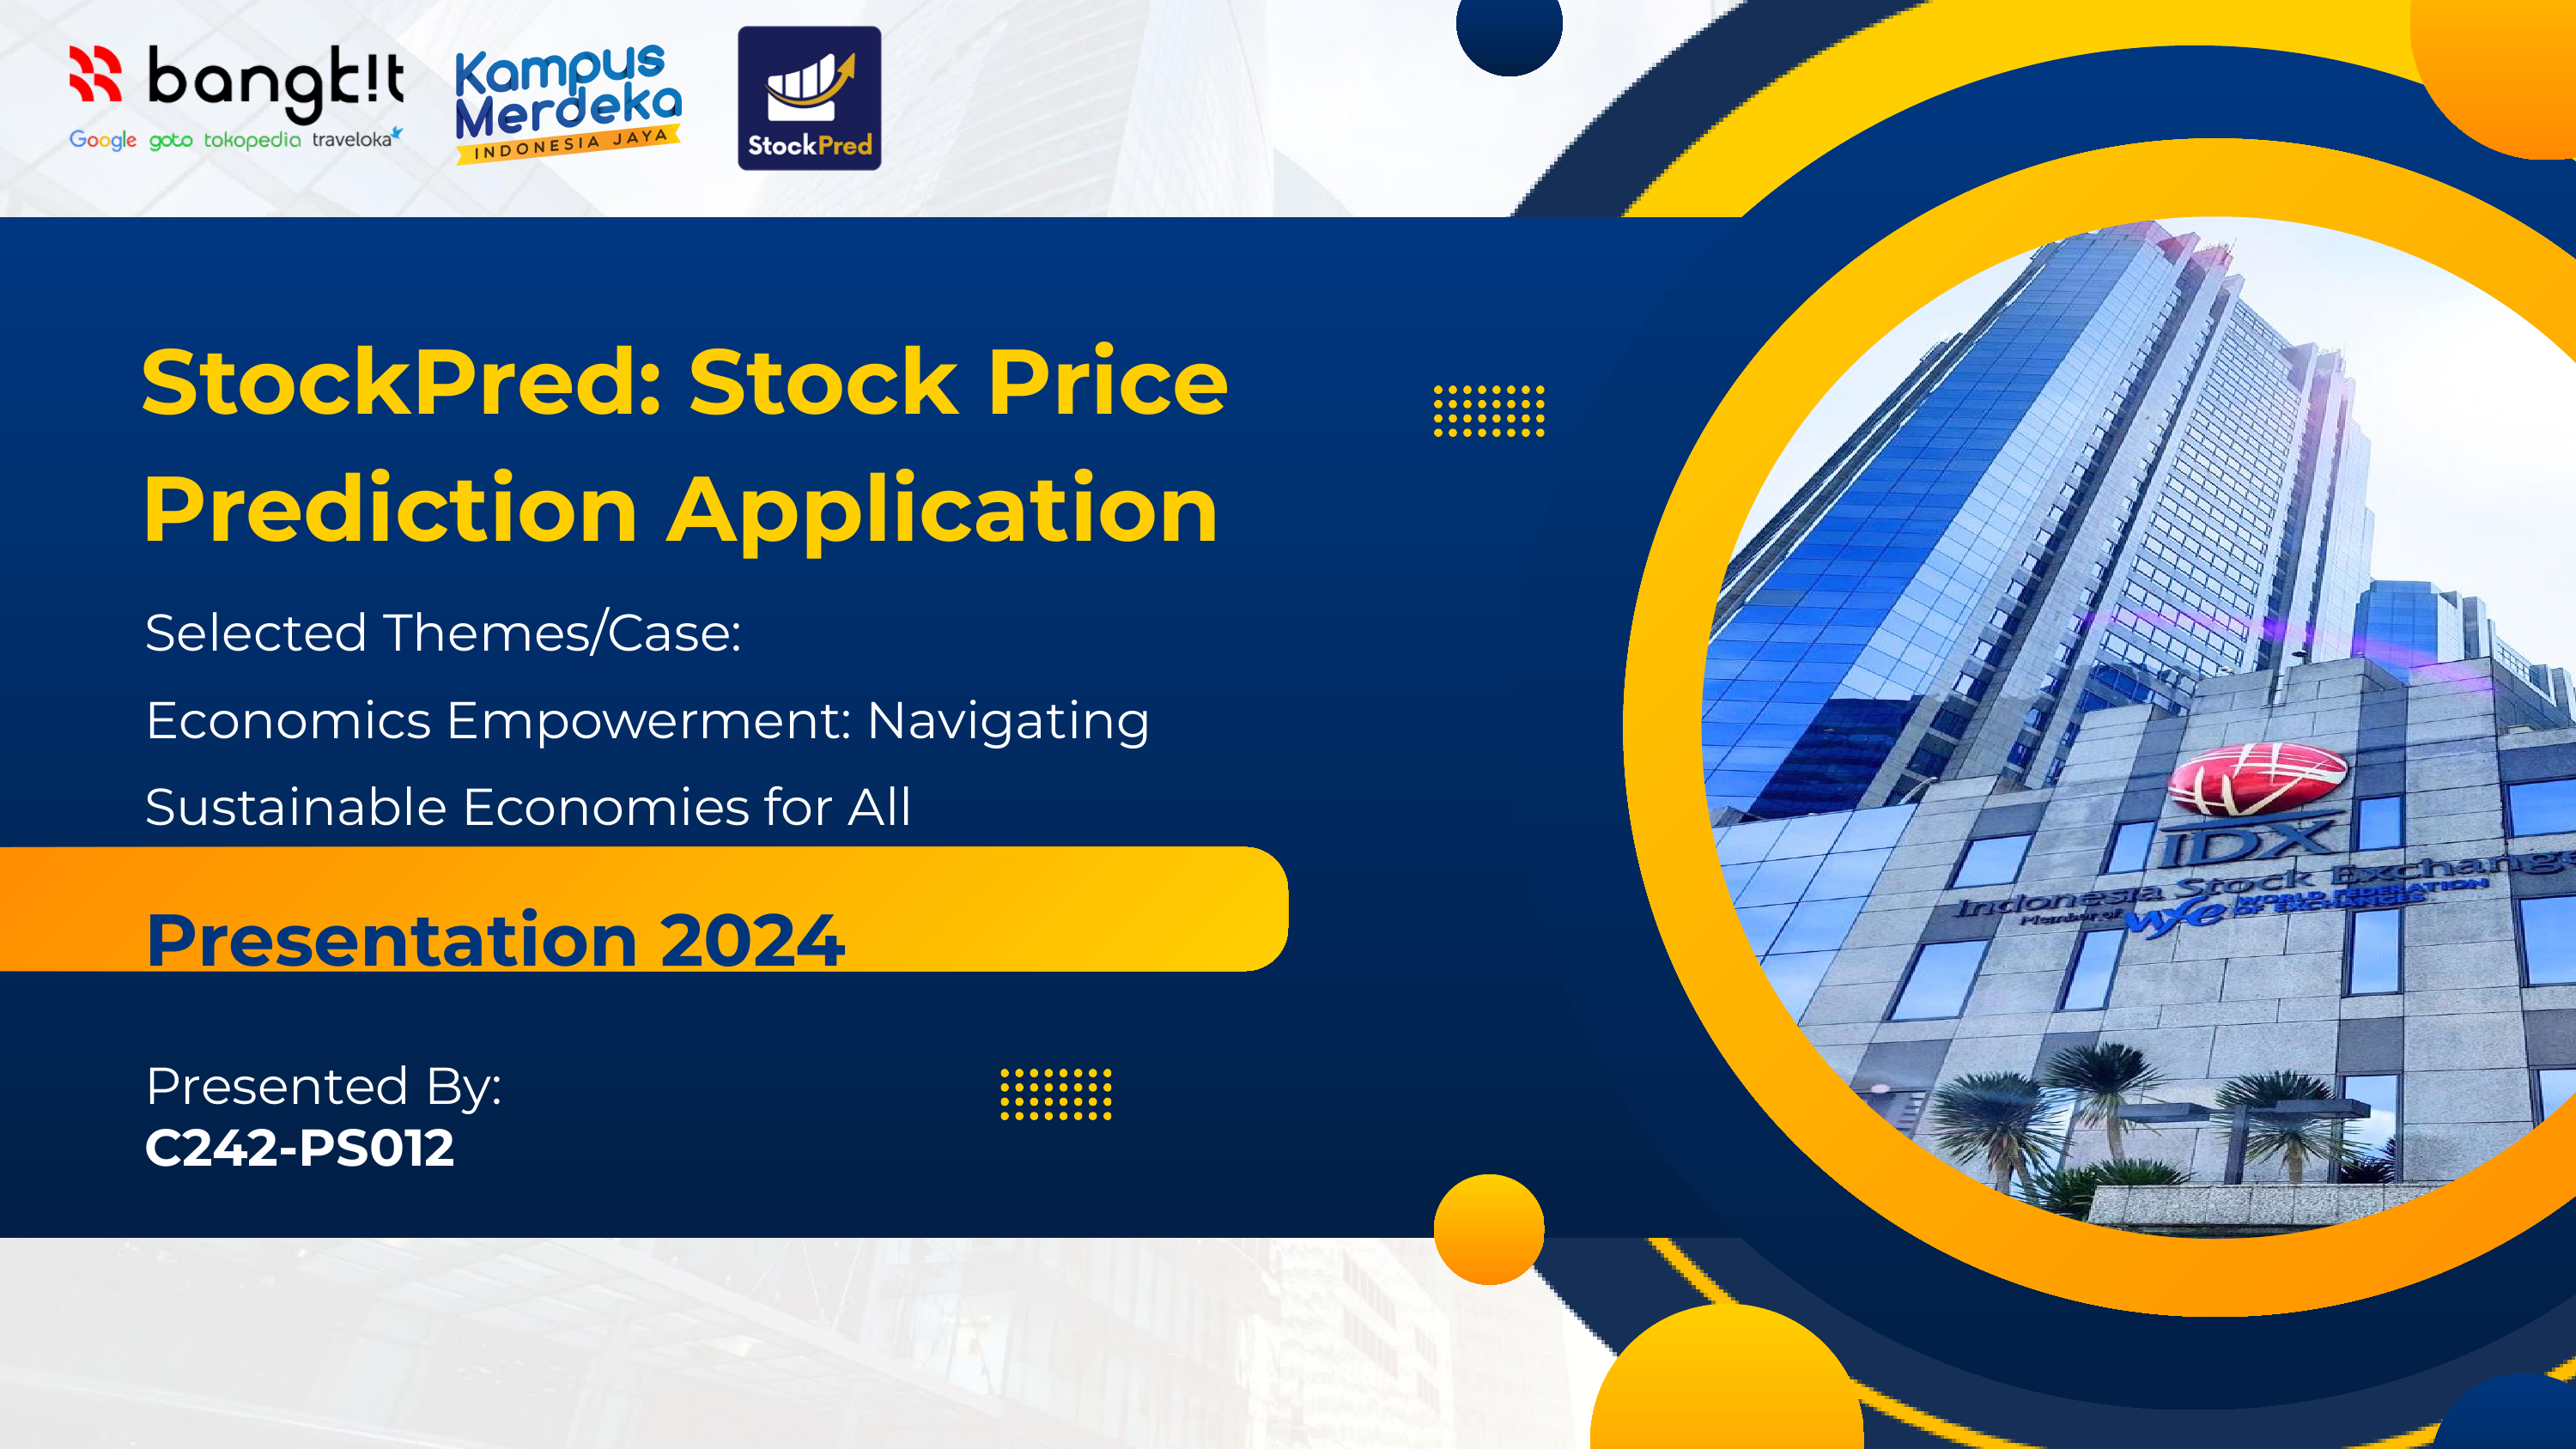

StockPred: Stock Price Prediction Application

Selected Themes/Case:
Economics Empowerment: Navigating Sustainable Economies for All

Presentation 2024
Presented By:

C242-PS012